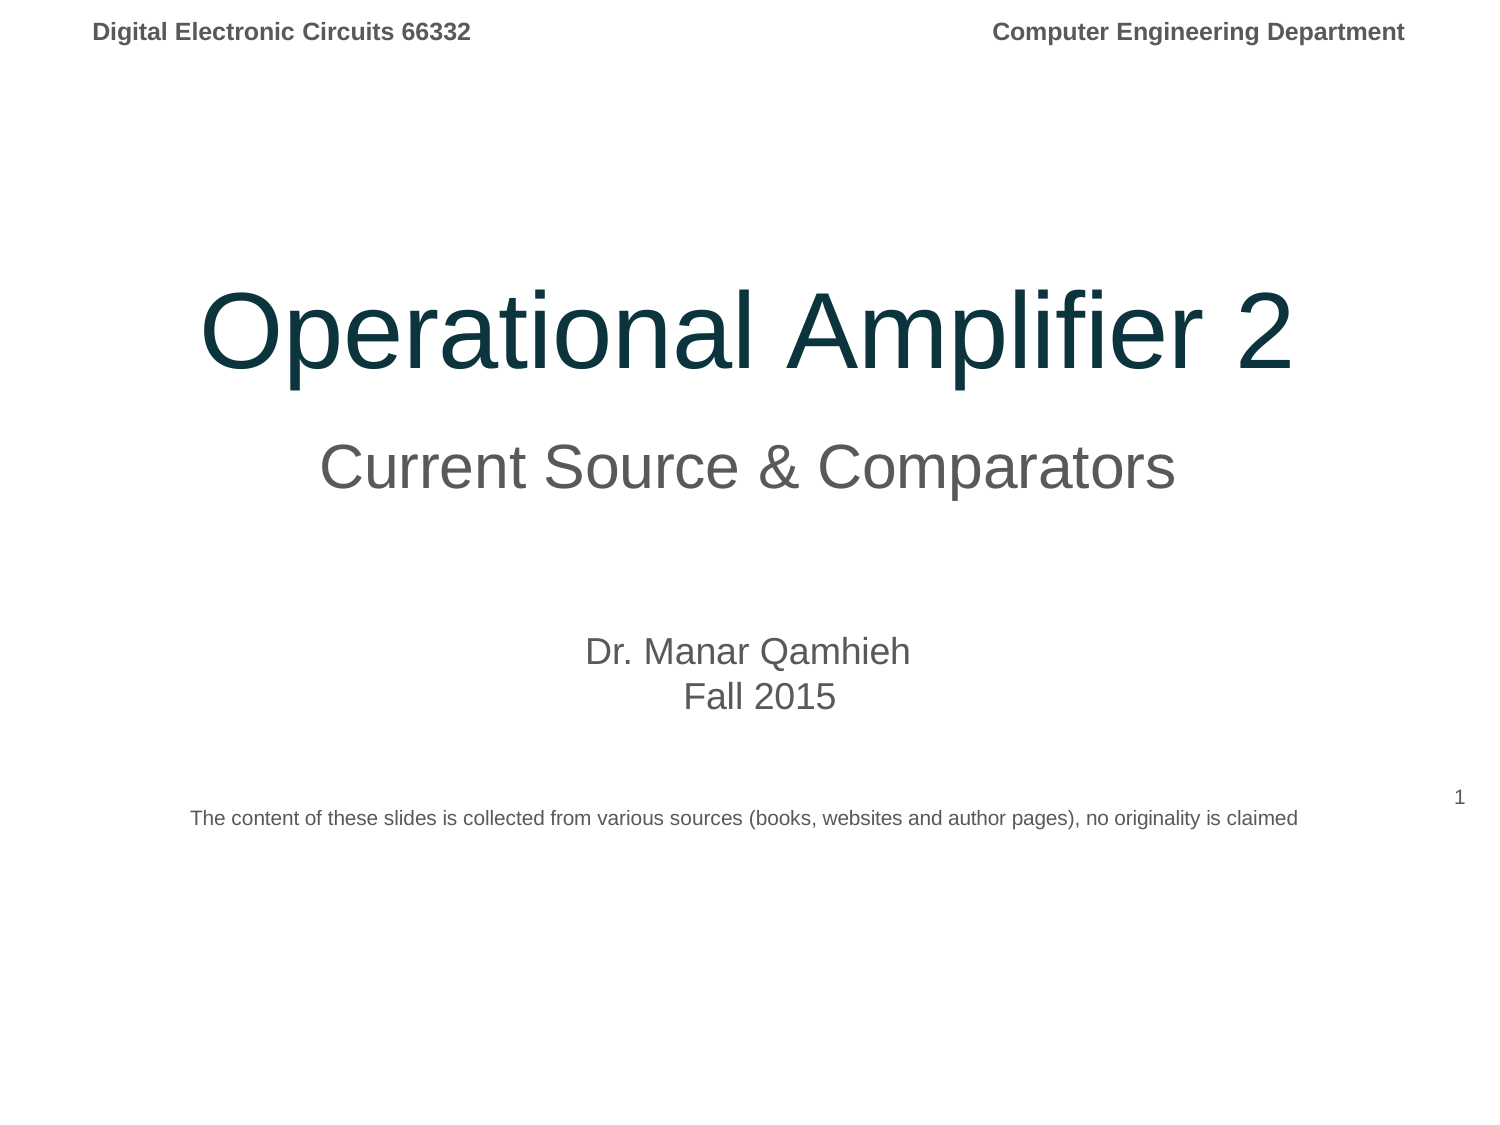

Digital Electronic Circuits 66332
Computer Engineering Department
# Operational Amplifier 2
Current Source & Comparators
Dr. Manar Qamhieh  Fall 2015
1
The content of these slides is collected from various sources (books, websites and author pages), no originality is claimed